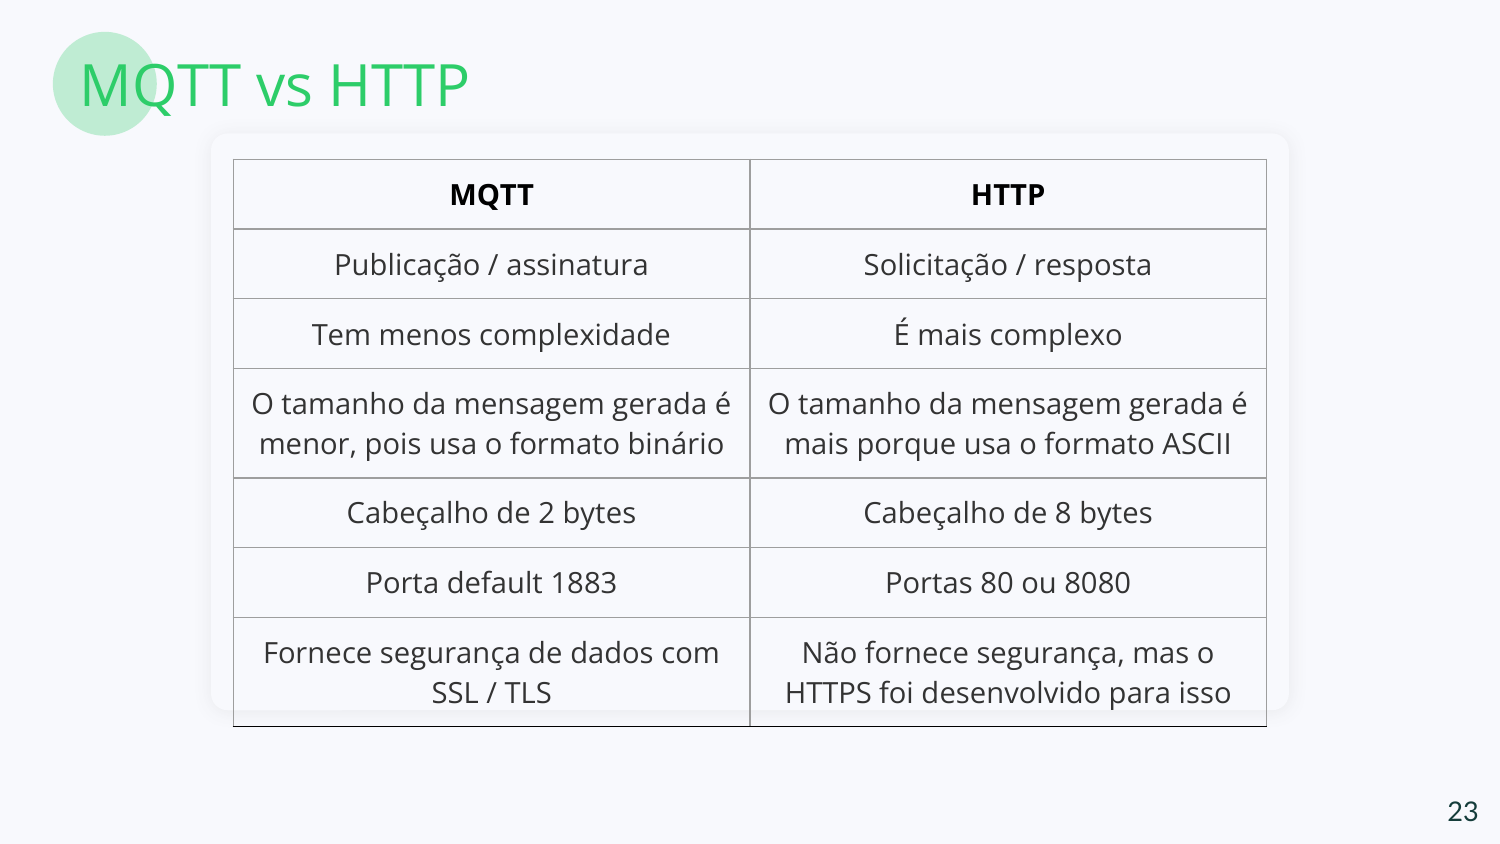

MQTT vs HTTP
| MQTT | HTTP |
| --- | --- |
| Publicação / assinatura | Solicitação / resposta |
| Tem menos complexidade | É mais complexo |
| O tamanho da mensagem gerada é menor, pois usa o formato binário | O tamanho da mensagem gerada é mais porque usa o formato ASCII |
| Cabeçalho de 2 bytes | Cabeçalho de 8 bytes |
| Porta default 1883 | Portas 80 ou 8080 |
| Fornece segurança de dados com SSL / TLS | Não fornece segurança, mas o HTTPS foi desenvolvido para isso |
23